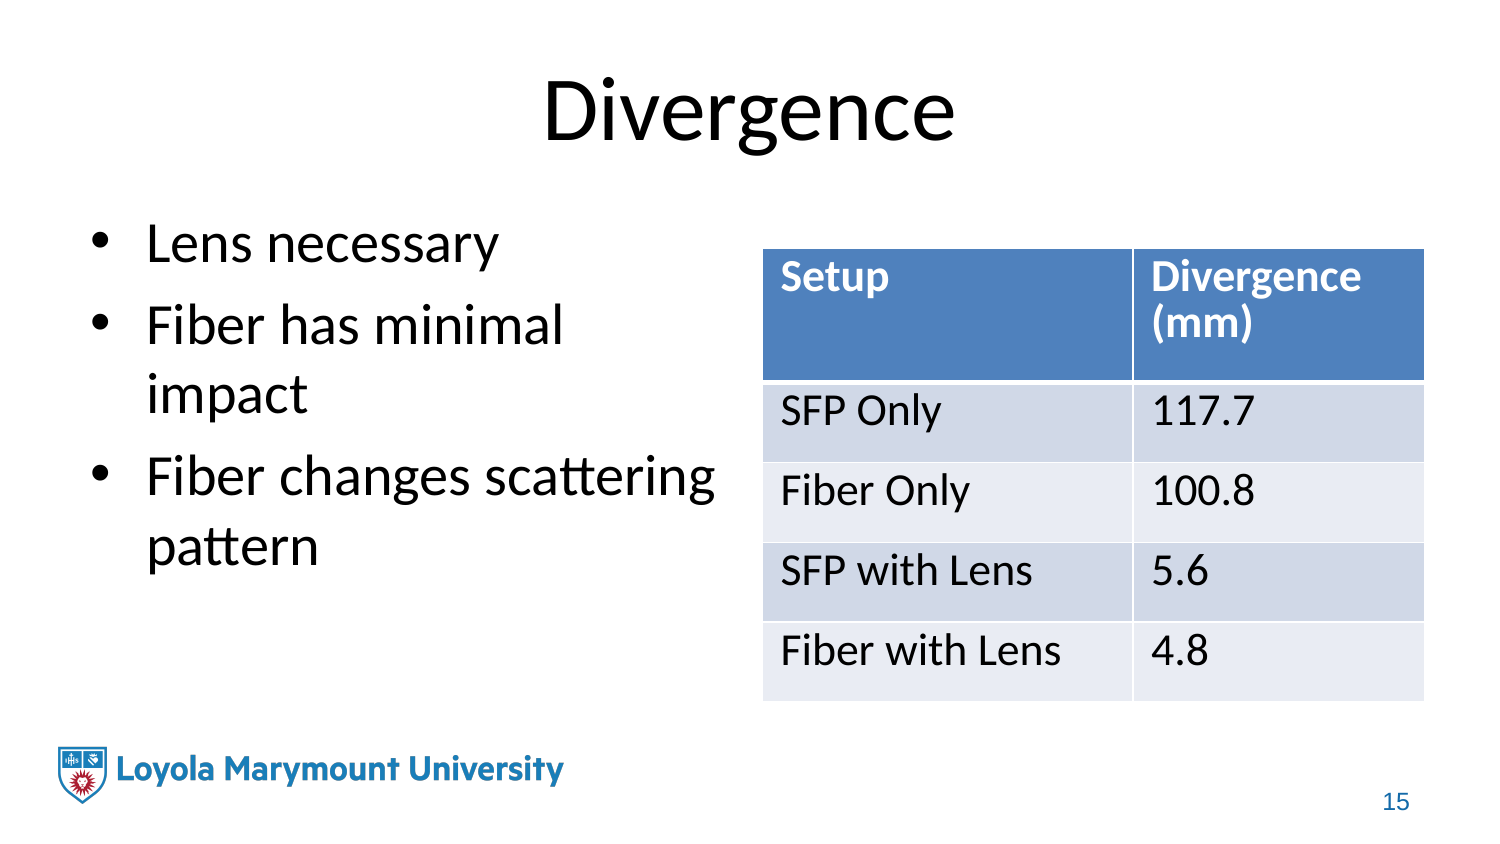

# Divergence
Lens necessary
Fiber has minimal impact
Fiber changes scattering pattern
| Setup | Divergence (mm) |
| --- | --- |
| SFP Only | 117.7 |
| Fiber Only | 100.8 |
| SFP with Lens | 5.6 |
| Fiber with Lens | 4.8 |
15